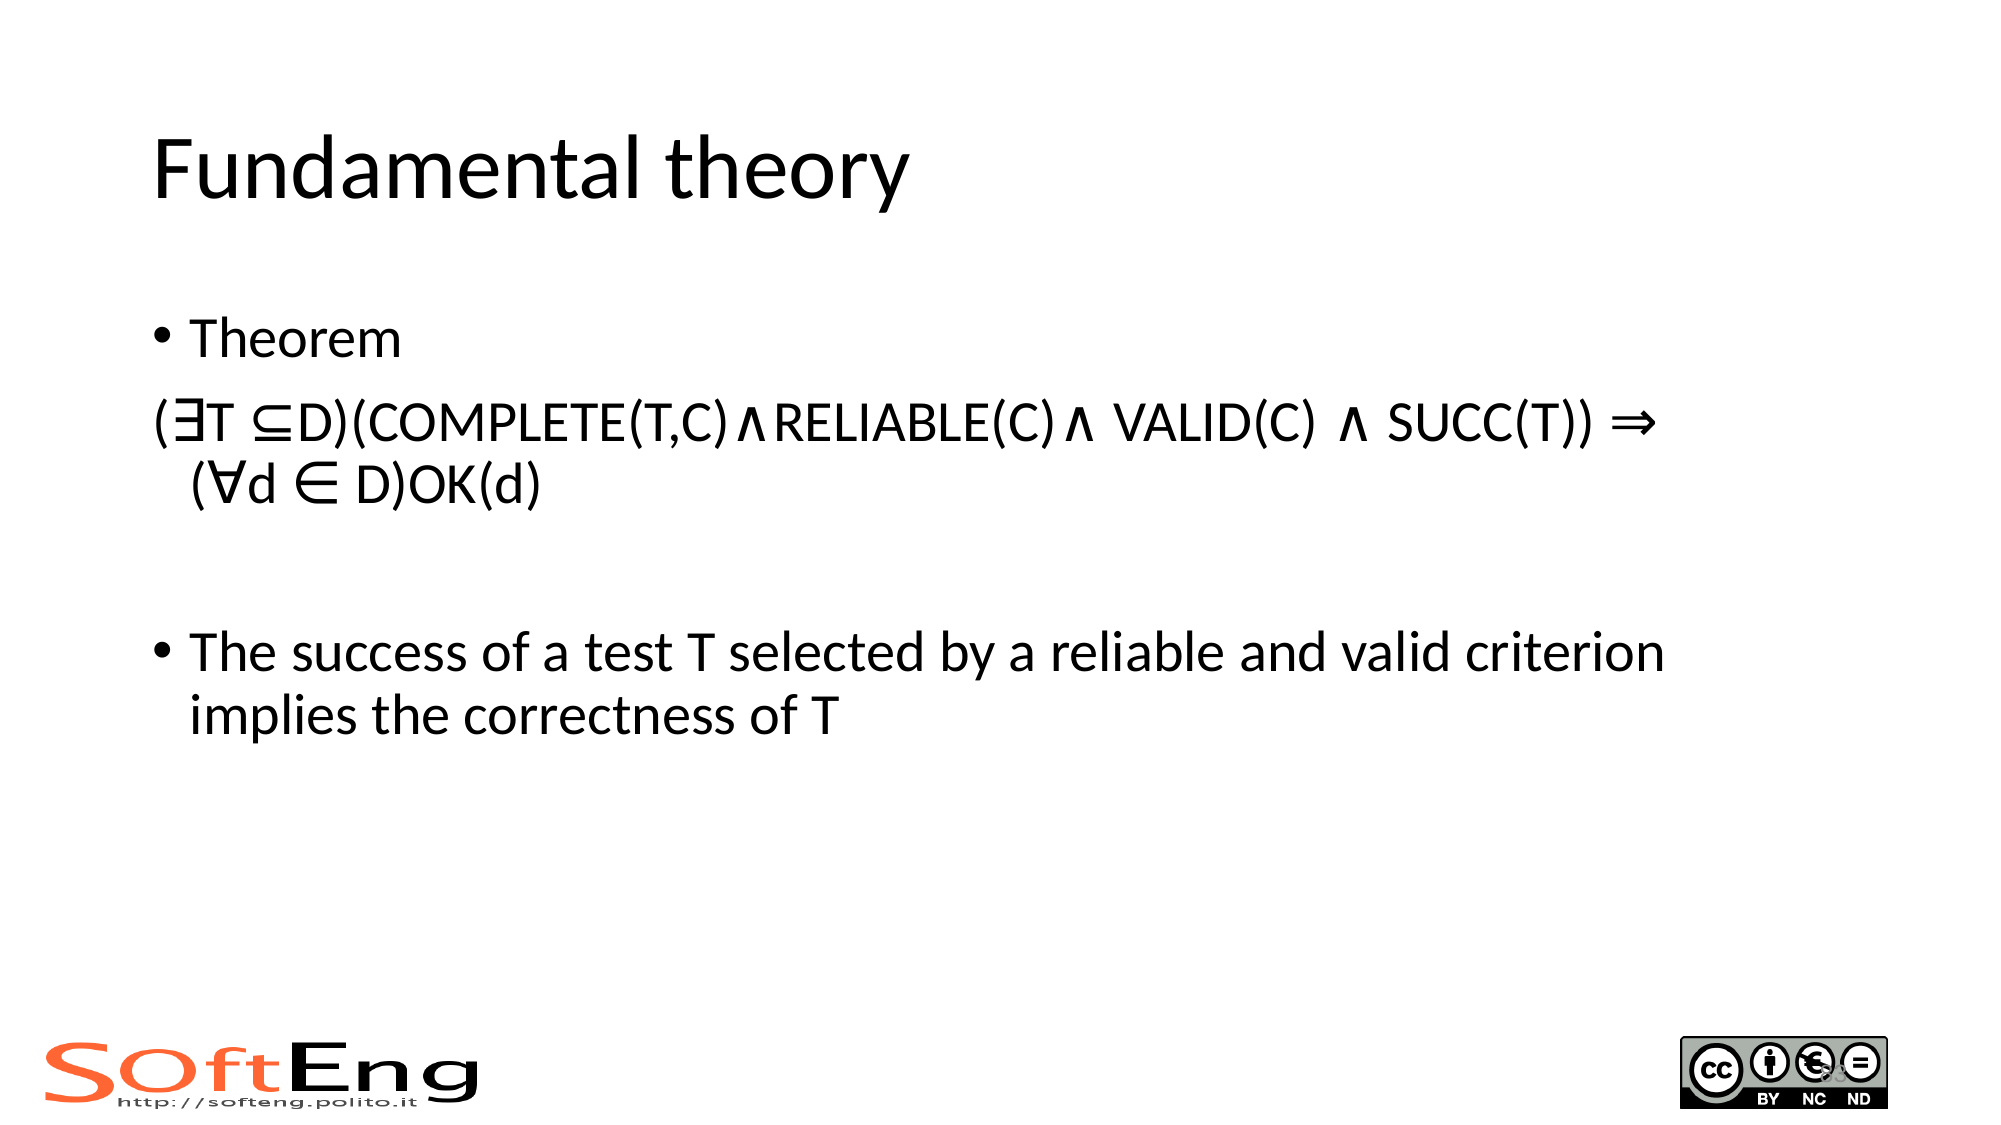

# Fundamental theory
Theorem
(∃T ⊆D)(COMPLETE(T,C)∧RELIABLE(C)∧ VALID(C) ∧ SUCC(T)) ⇒
(∀d ∈ D)OK(d)

The success of a test T selected by a reliable and valid criterion implies the correctness of T

83